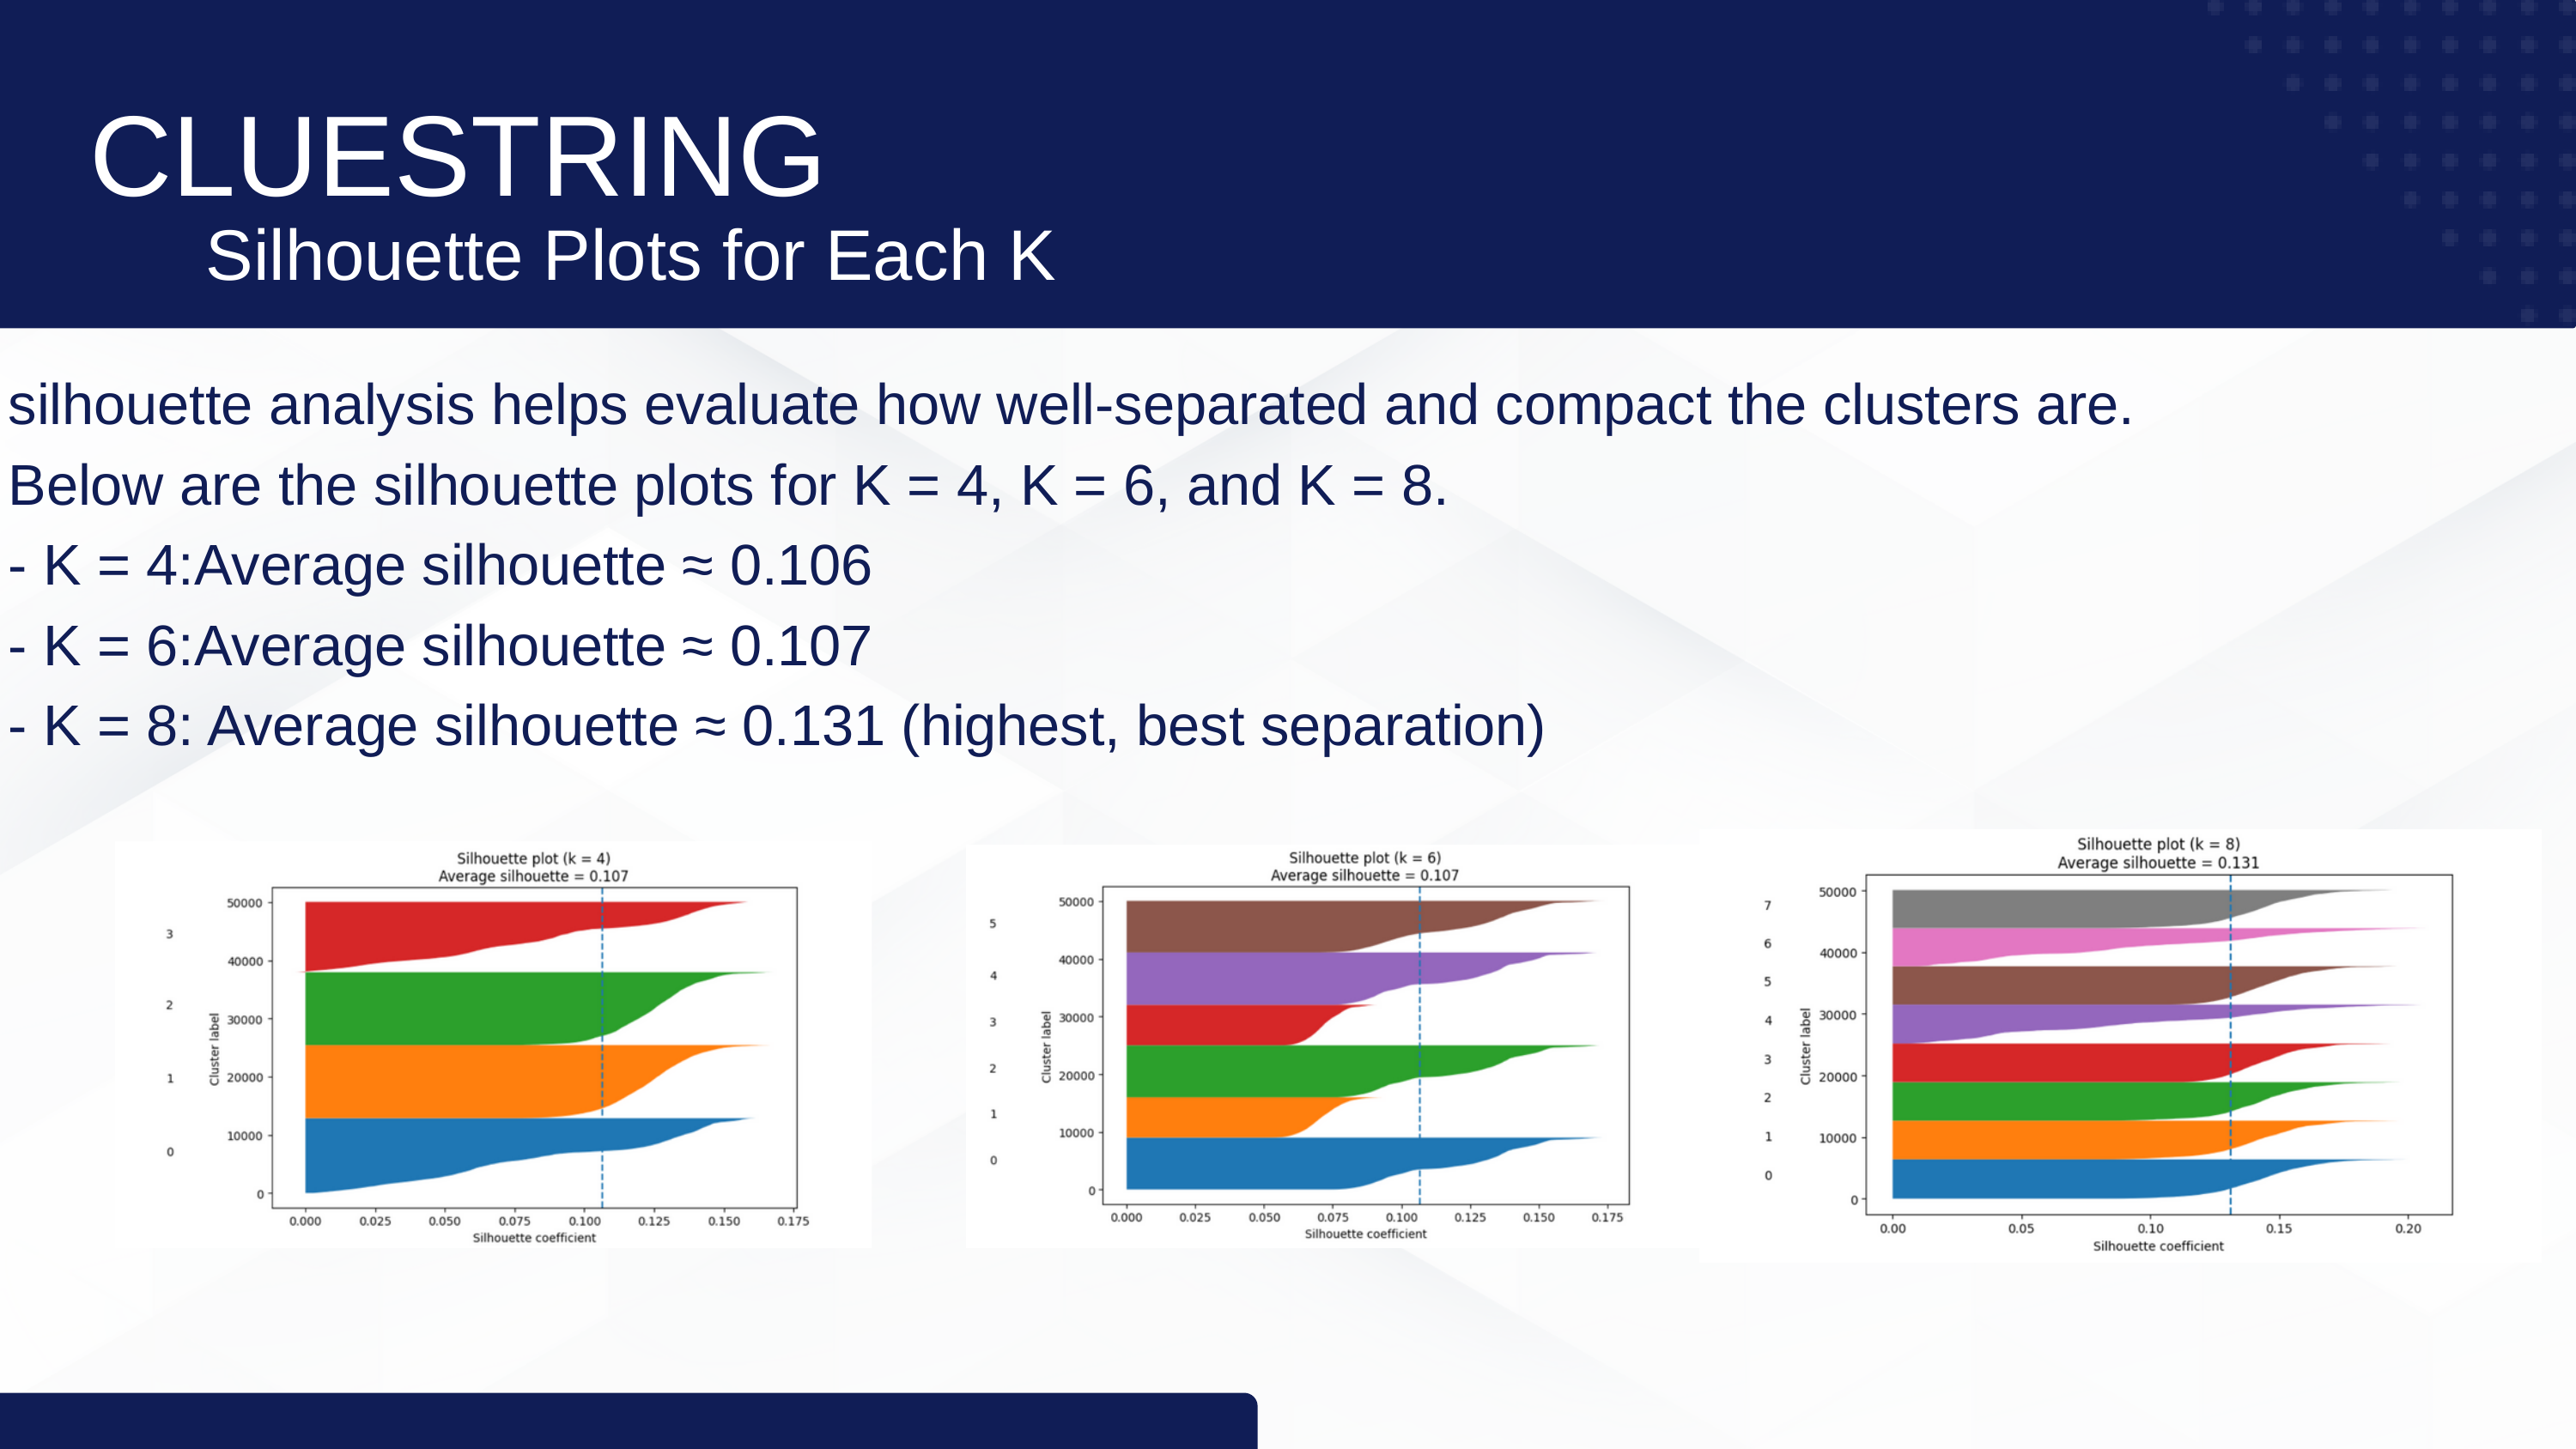

CLUESTRING
 Silhouette Plots for Each K
silhouette analysis helps evaluate how well-separated and compact the clusters are.
Below are the silhouette plots for K = 4, K = 6, and K = 8.
- K = 4:Average silhouette ≈ 0.106
- K = 6:Average silhouette ≈ 0.107
- K = 8: Average silhouette ≈ 0.131 (highest, best separation)